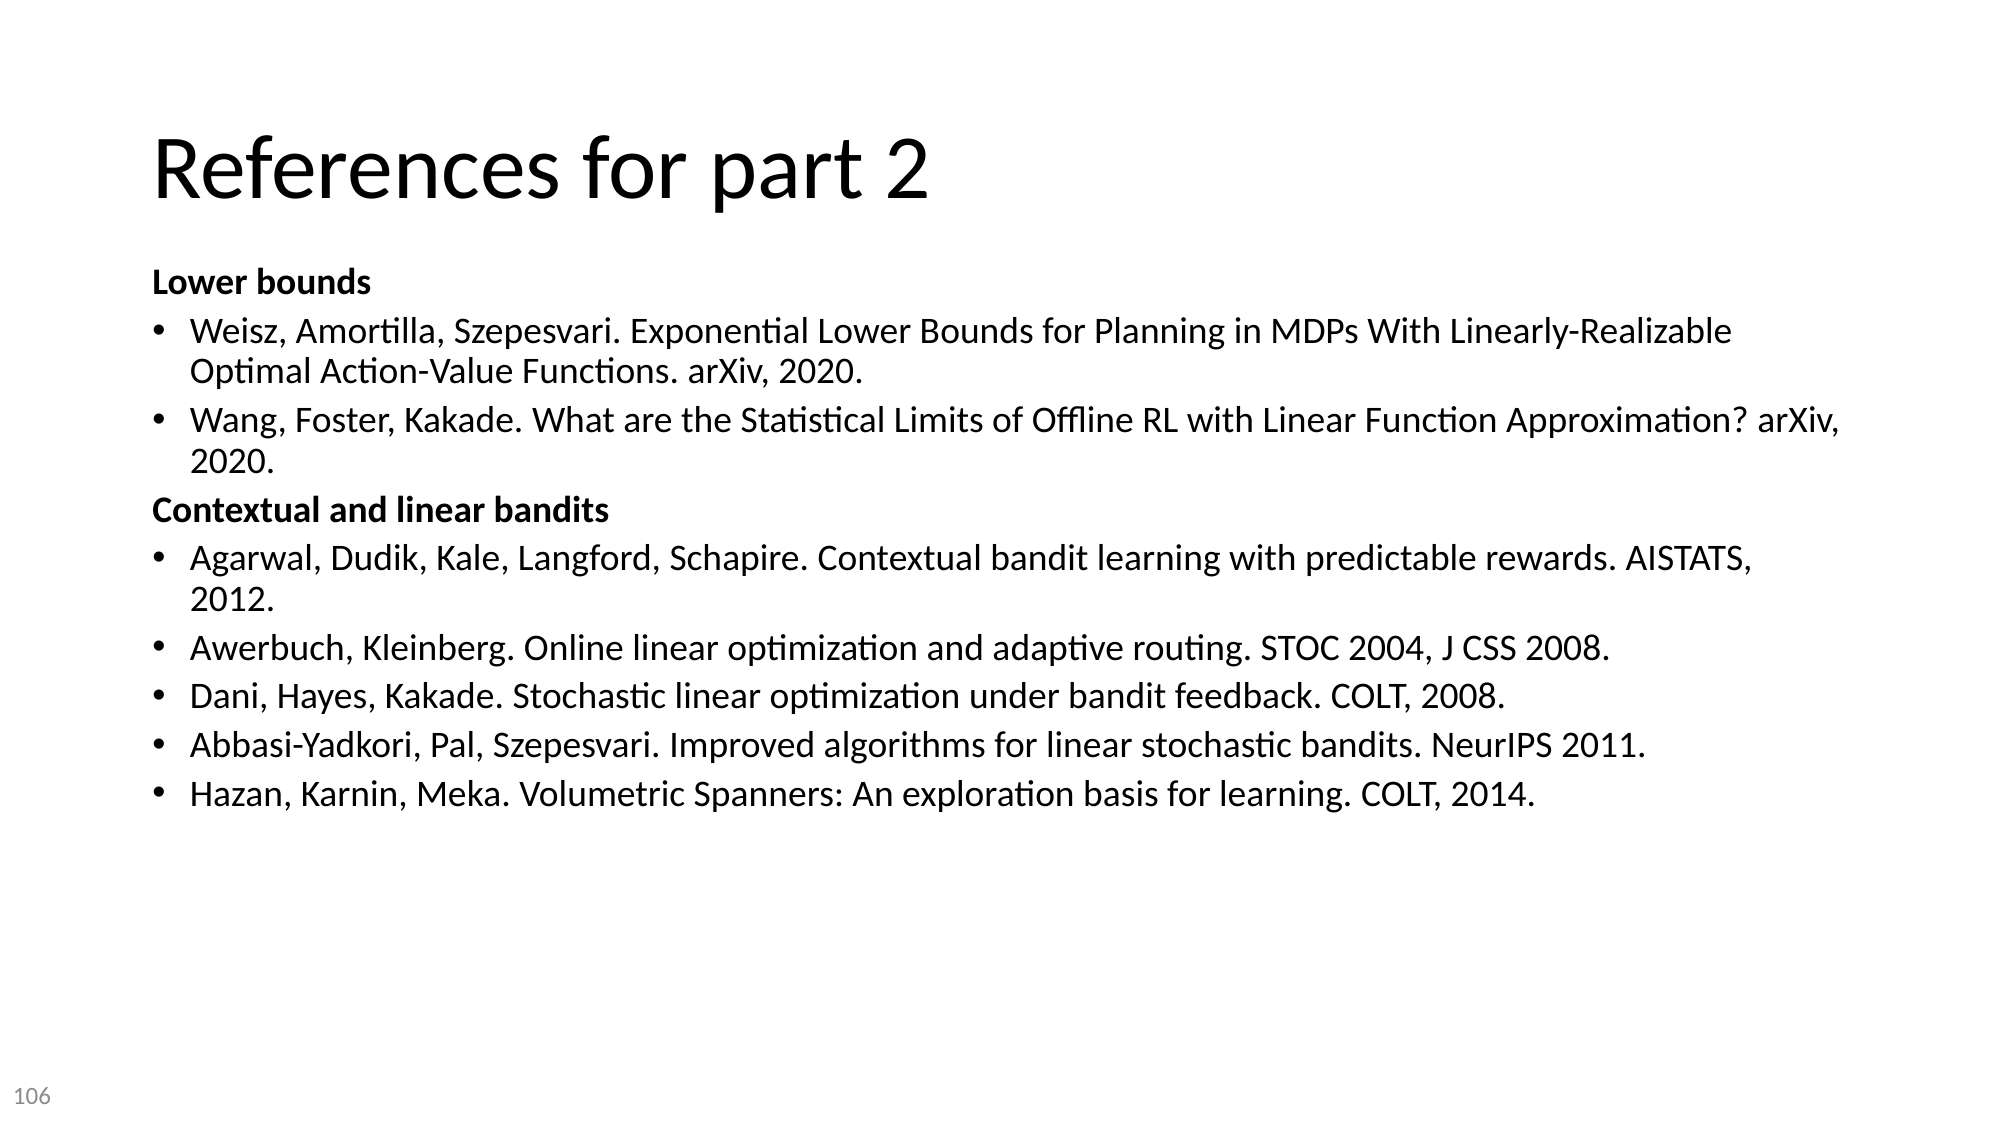

# References for part 2
Lower bounds
Weisz, Amortilla, Szepesvari. Exponential Lower Bounds for Planning in MDPs With Linearly-Realizable Optimal Action-Value Functions. arXiv, 2020.
Wang, Foster, Kakade. What are the Statistical Limits of Offline RL with Linear Function Approximation? arXiv, 2020.
Contextual and linear bandits
Agarwal, Dudik, Kale, Langford, Schapire. Contextual bandit learning with predictable rewards. AISTATS, 2012.
Awerbuch, Kleinberg. Online linear optimization and adaptive routing. STOC 2004, J CSS 2008.
Dani, Hayes, Kakade. Stochastic linear optimization under bandit feedback. COLT, 2008.
Abbasi-Yadkori, Pal, Szepesvari. Improved algorithms for linear stochastic bandits. NeurIPS 2011.
Hazan, Karnin, Meka. Volumetric Spanners: An exploration basis for learning. COLT, 2014.
106